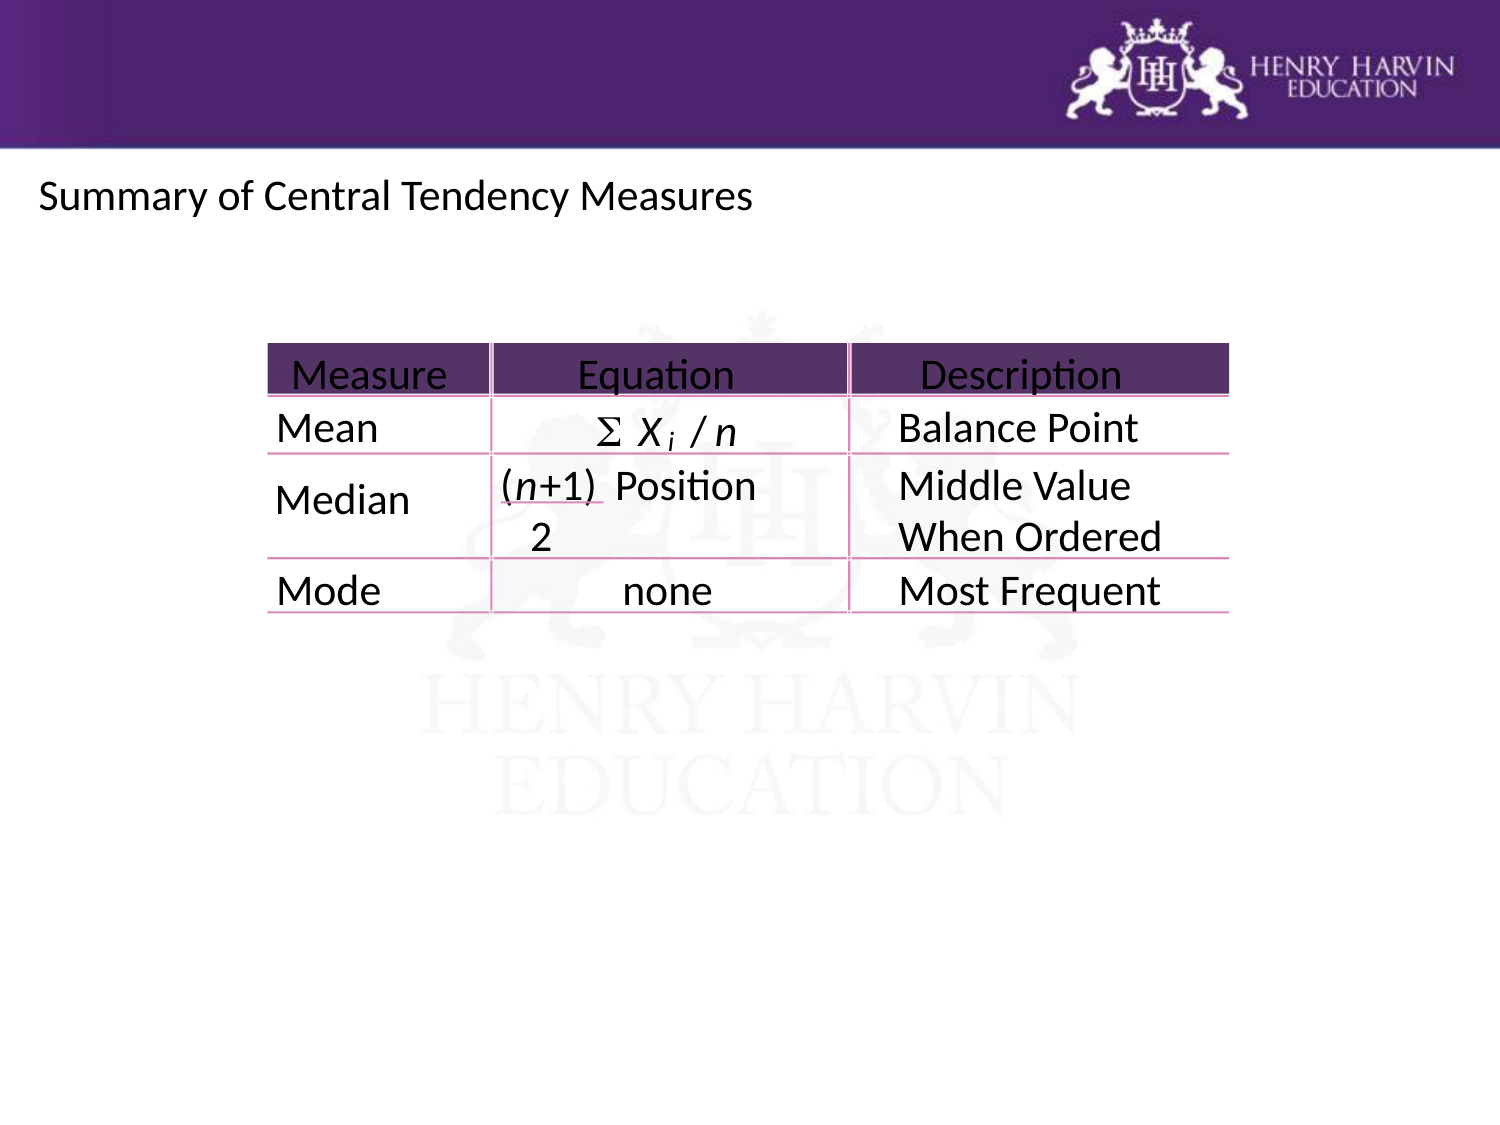

# Summary of Central Tendency Measures
Measure
Equation
Description

Mean
Balance Point

Σ
X
/
n

i

(
n
+1)
 Position
Middle Value

Median

   2
When Ordered
Mode
none
Most Frequent